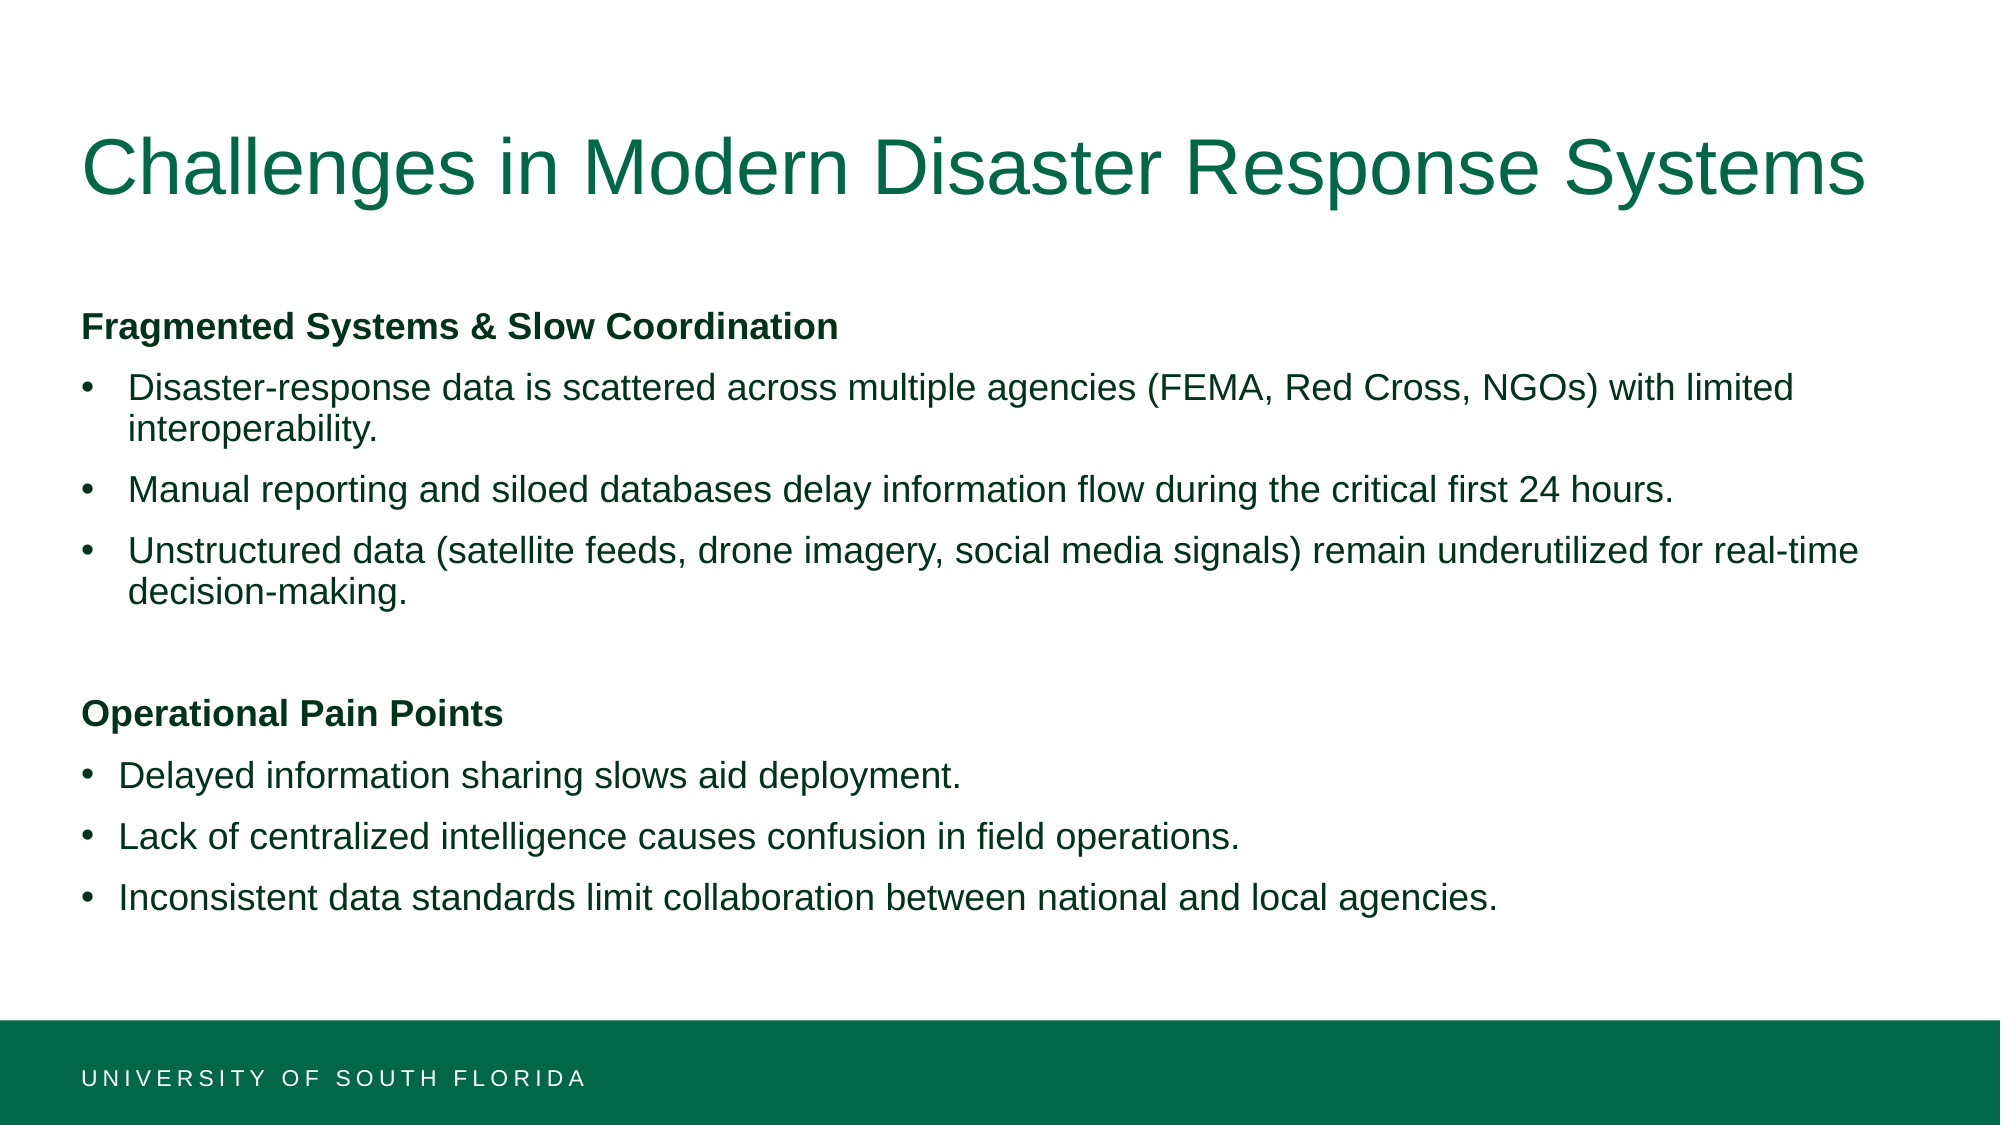

# Challenges in Modern Disaster Response Systems
Fragmented Systems & Slow Coordination
Disaster-response data is scattered across multiple agencies (FEMA, Red Cross, NGOs) with limited interoperability.
Manual reporting and siloed databases delay information flow during the critical first 24 hours.
Unstructured data (satellite feeds, drone imagery, social media signals) remain underutilized for real-time decision-making.

Operational Pain Points
Delayed information sharing slows aid deployment.
Lack of centralized intelligence causes confusion in field operations.
Inconsistent data standards limit collaboration between national and local agencies.

UNIVERSITY OF SOUTH FLORIDA